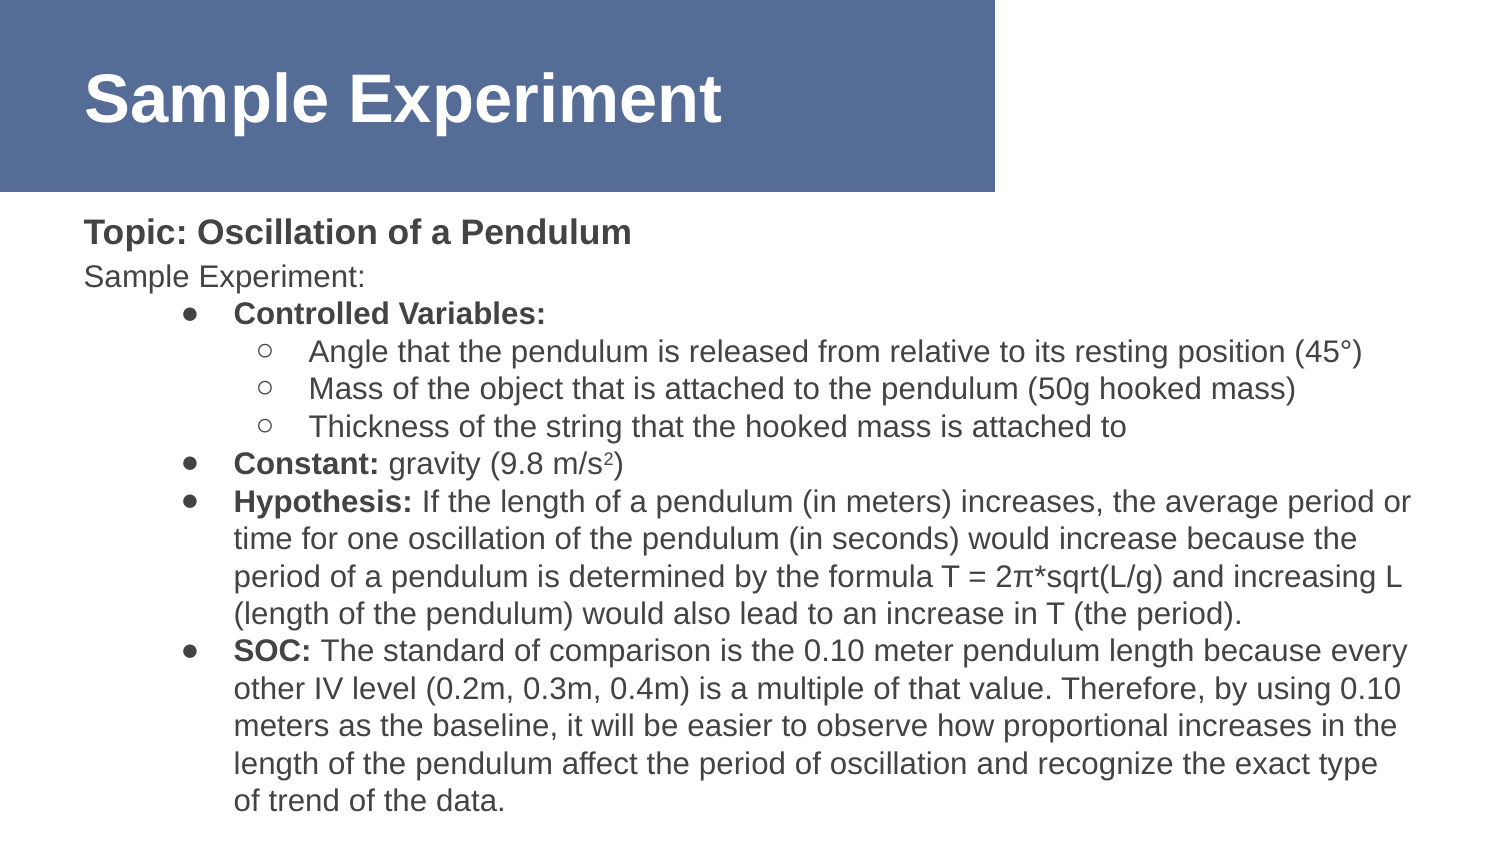

Sample Experiment
Topic: Oscillation of a Pendulum

Sample Experiment:
Controlled Variables:
Angle that the pendulum is released from relative to its resting position (45°)
Mass of the object that is attached to the pendulum (50g hooked mass)
Thickness of the string that the hooked mass is attached to
Constant: gravity (9.8 m/s2)
Hypothesis: If the length of a pendulum (in meters) increases, the average period or time for one oscillation of the pendulum (in seconds) would increase because the period of a pendulum is determined by the formula T = 2π*sqrt(L/g) and increasing L (length of the pendulum) would also lead to an increase in T (the period).
SOC: The standard of comparison is the 0.10 meter pendulum length because every other IV level (0.2m, 0.3m, 0.4m) is a multiple of that value. Therefore, by using 0.10 meters as the baseline, it will be easier to observe how proportional increases in the length of the pendulum affect the period of oscillation and recognize the exact type of trend of the data.